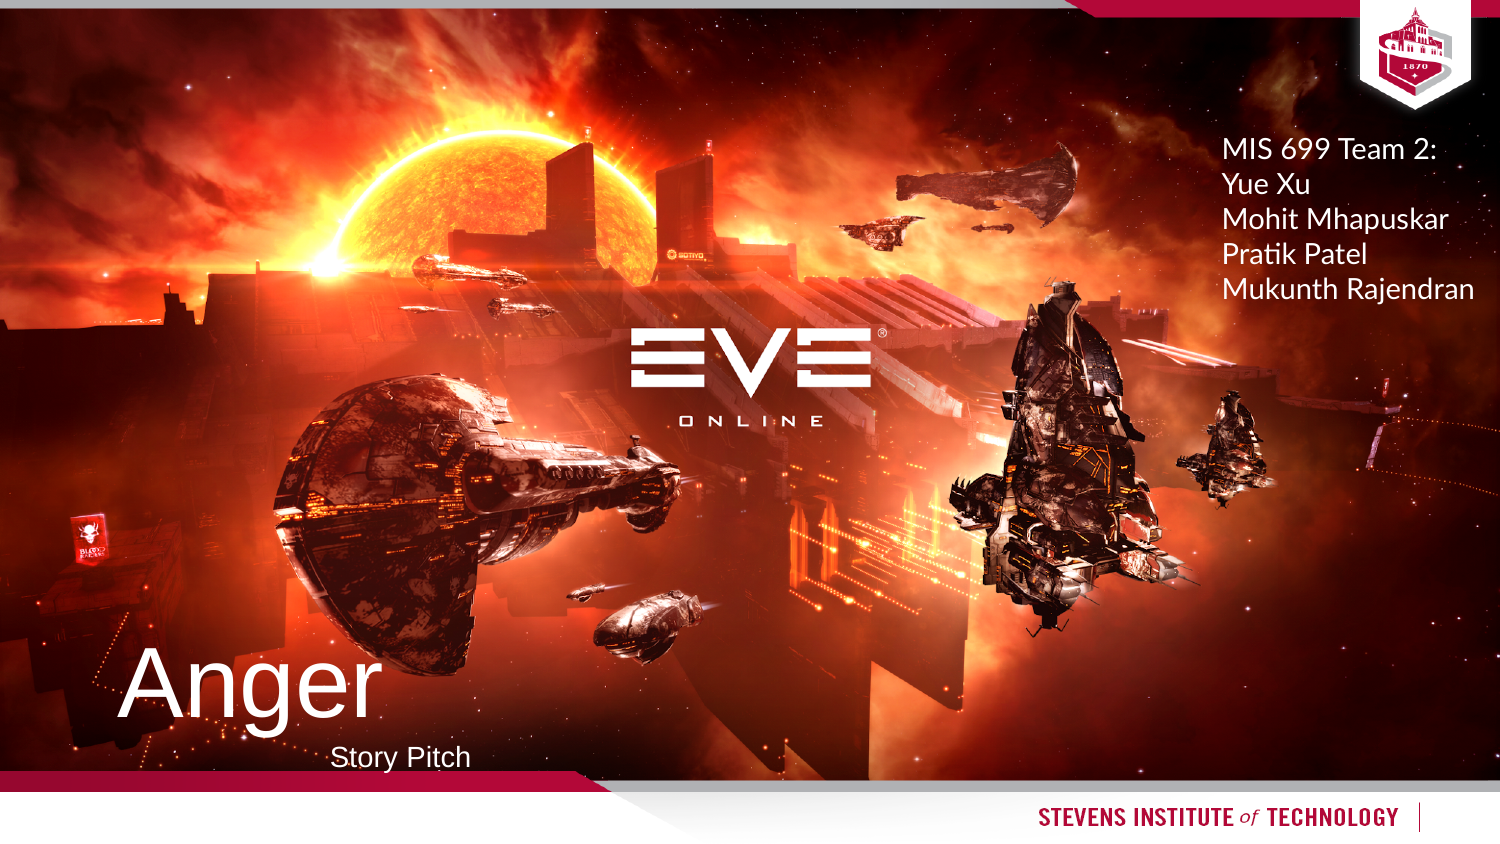

MIS 699 Team 2:
Yue Xu
Mohit Mhapuskar
Pratik Patel
Mukunth Rajendran
# Anger
Story Pitch